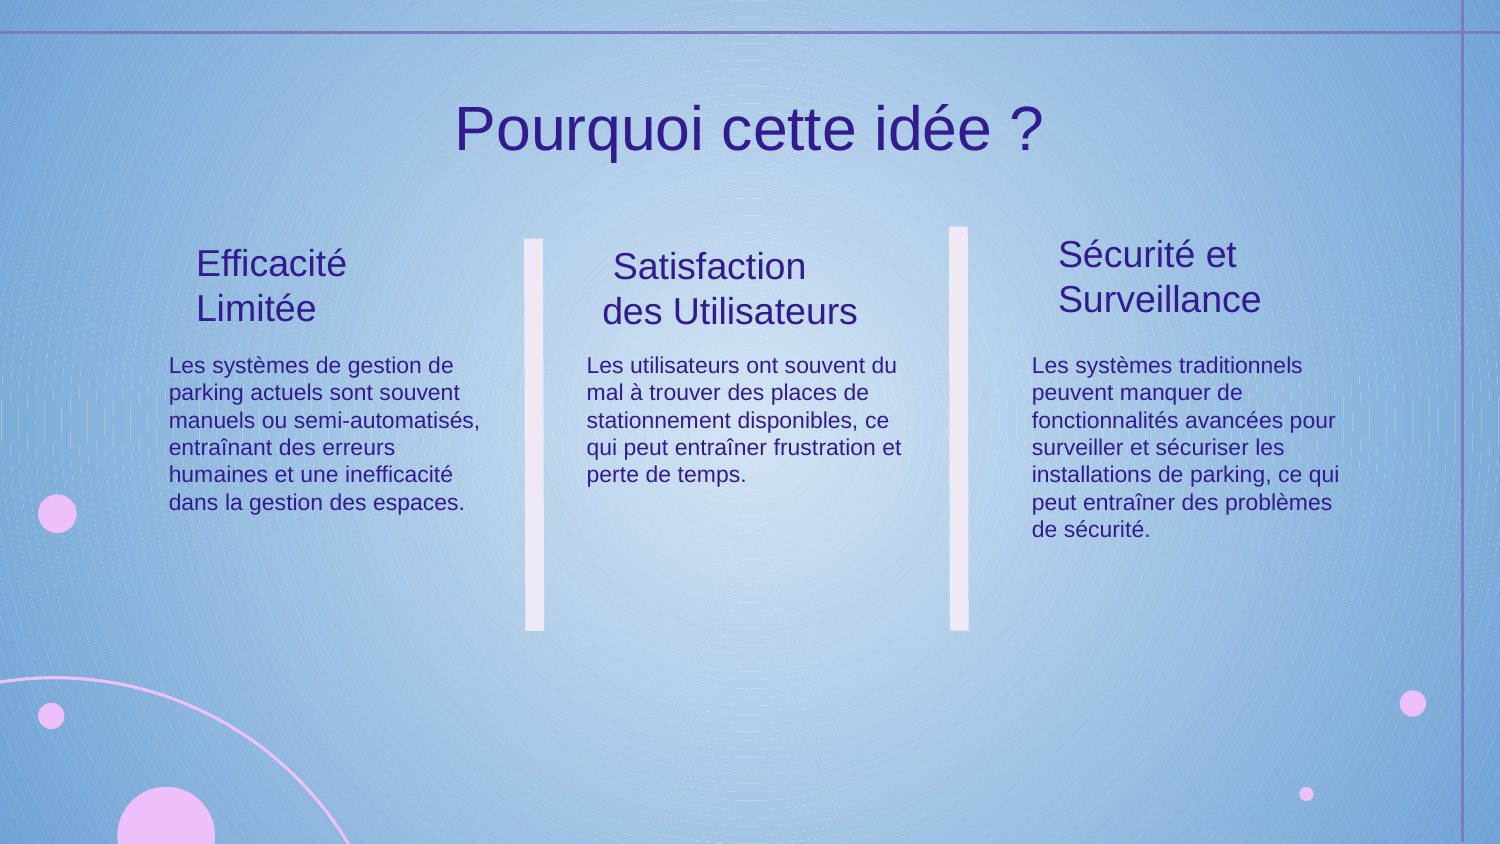

# Pourquoi cette idée ?

Sécurité et Surveillance
 Satisfaction des Utilisateurs
Efficacité Limitée
Les systèmes de gestion de parking actuels sont souvent manuels ou semi-automatisés, entraînant des erreurs humaines et une inefficacité dans la gestion des espaces.
Les utilisateurs ont souvent du mal à trouver des places de stationnement disponibles, ce qui peut entraîner frustration et perte de temps.
Les systèmes traditionnels peuvent manquer de fonctionnalités avancées pour surveiller et sécuriser les installations de parking, ce qui peut entraîner des problèmes de sécurité.